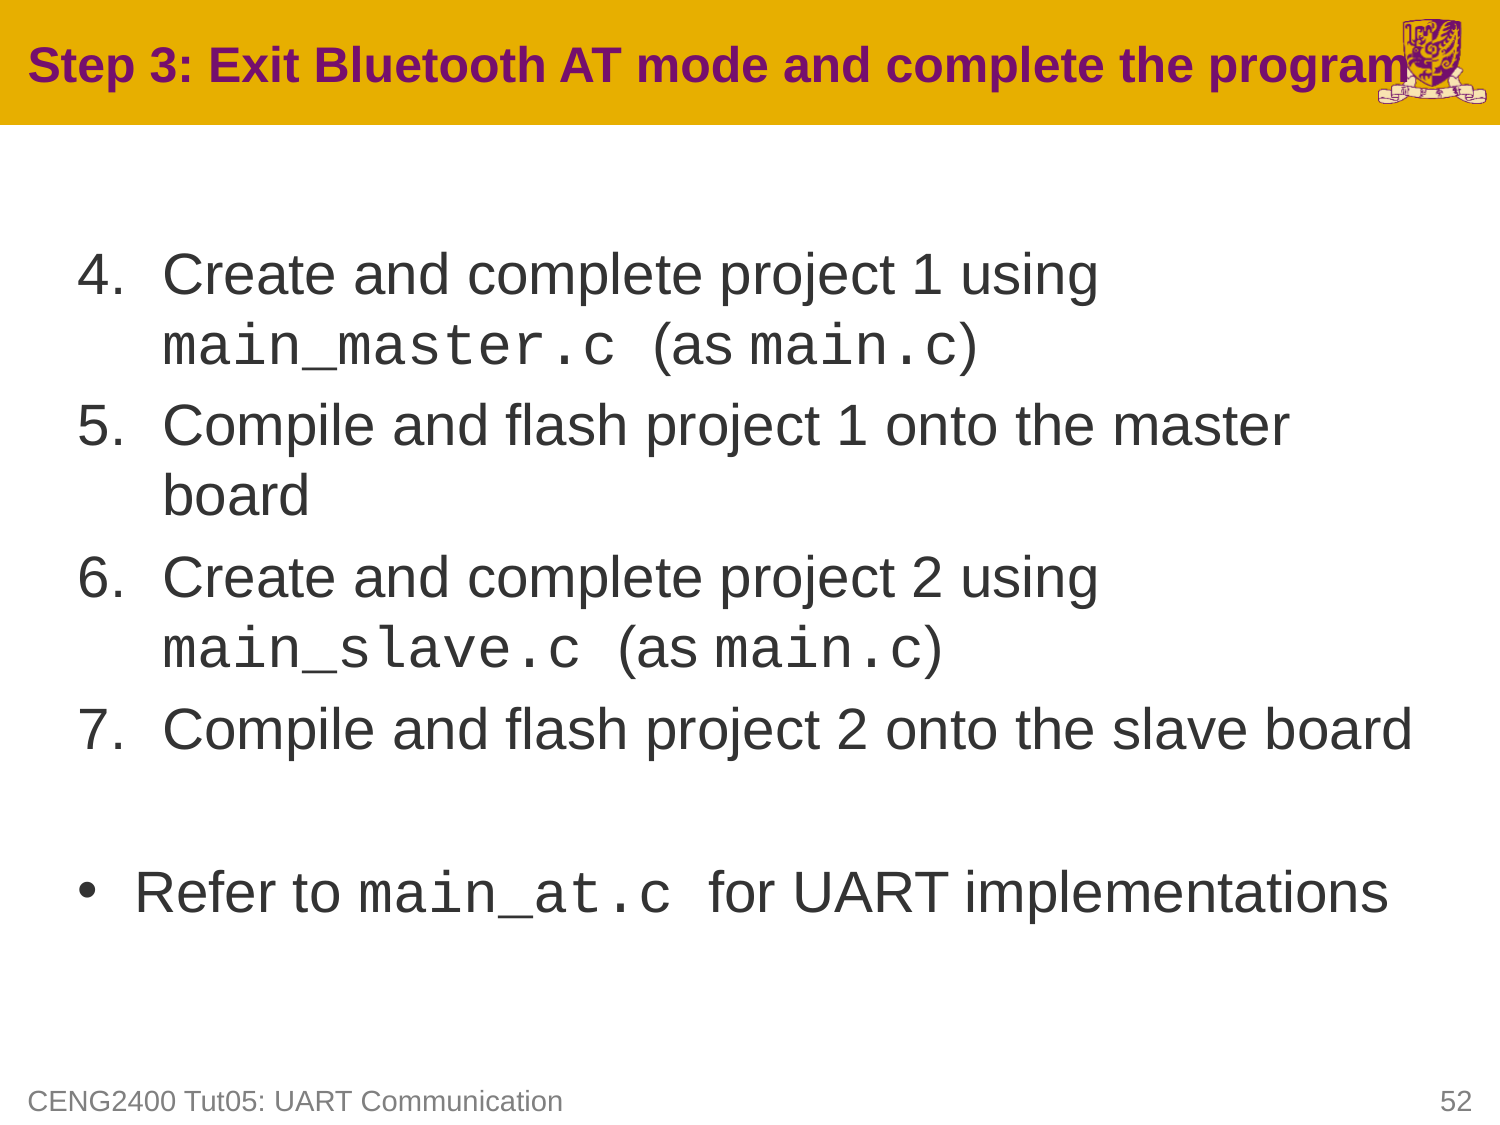

# Step 3: Exit Bluetooth AT mode and complete the program
Create and complete project 1 using main_master.c (as main.c)
Compile and flash project 1 onto the master board
Create and complete project 2 using main_slave.c (as main.c)
Compile and flash project 2 onto the slave board

Refer to main_at.c for UART implementations
CENG2400 Tut05: UART Communication
52